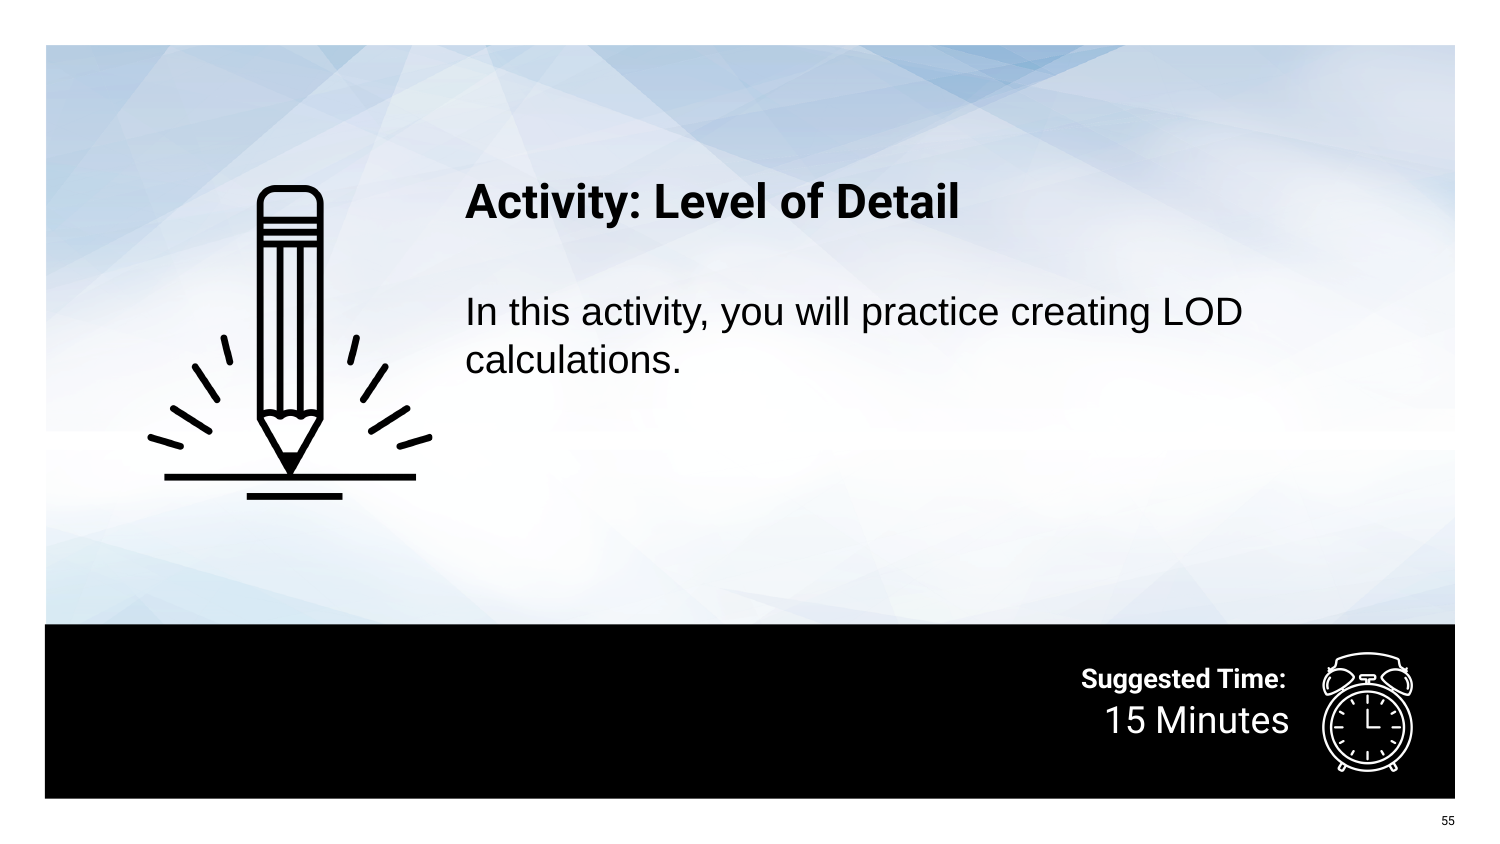

Activity: Level of Detail

In this activity, you will practice creating LOD calculations.
# 15 Minutes

55